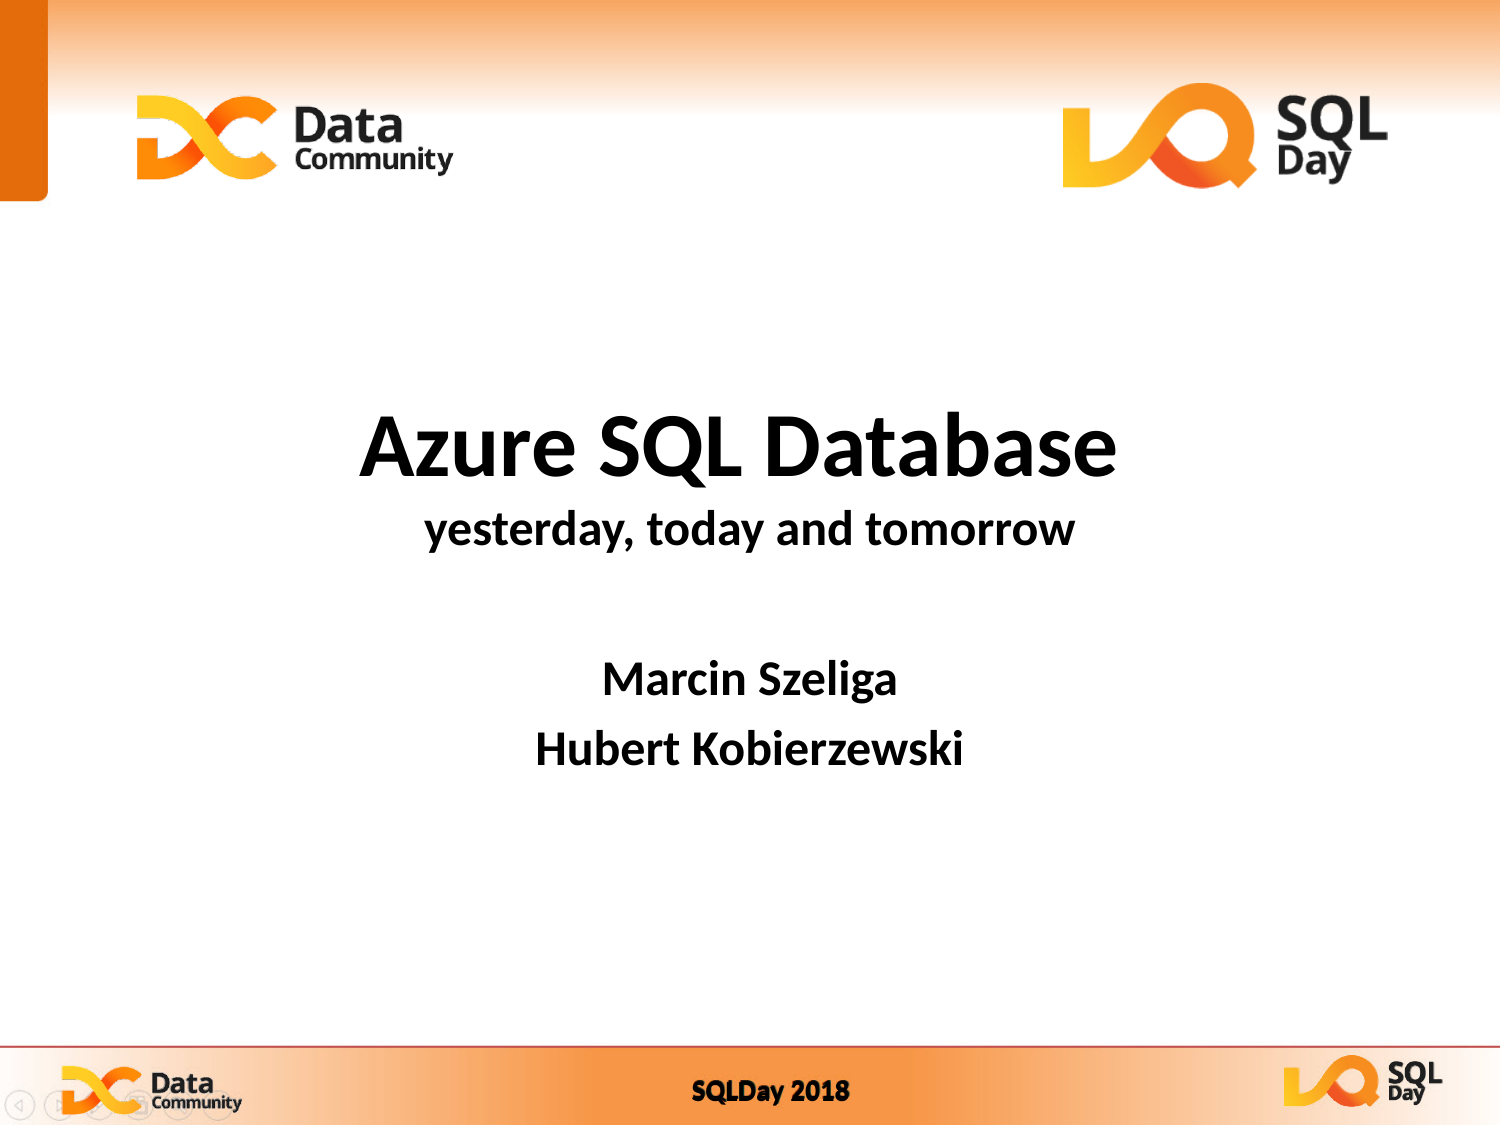

# Azure SQL Database yesterday, today and tomorrow
Marcin Szeliga
Hubert Kobierzewski